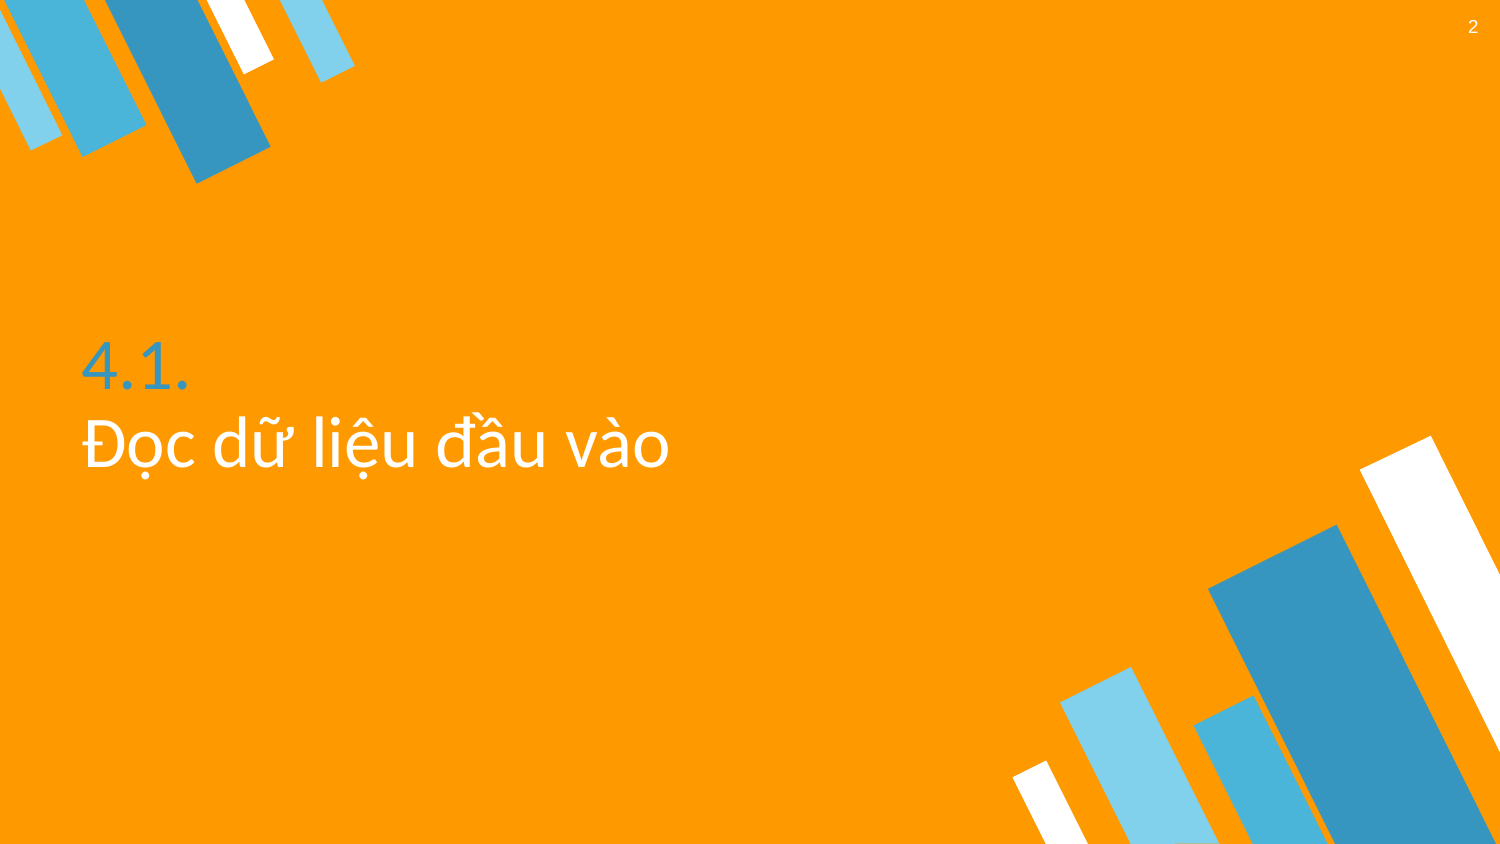

2
# 4.1.
Đọc dữ liệu đầu vào